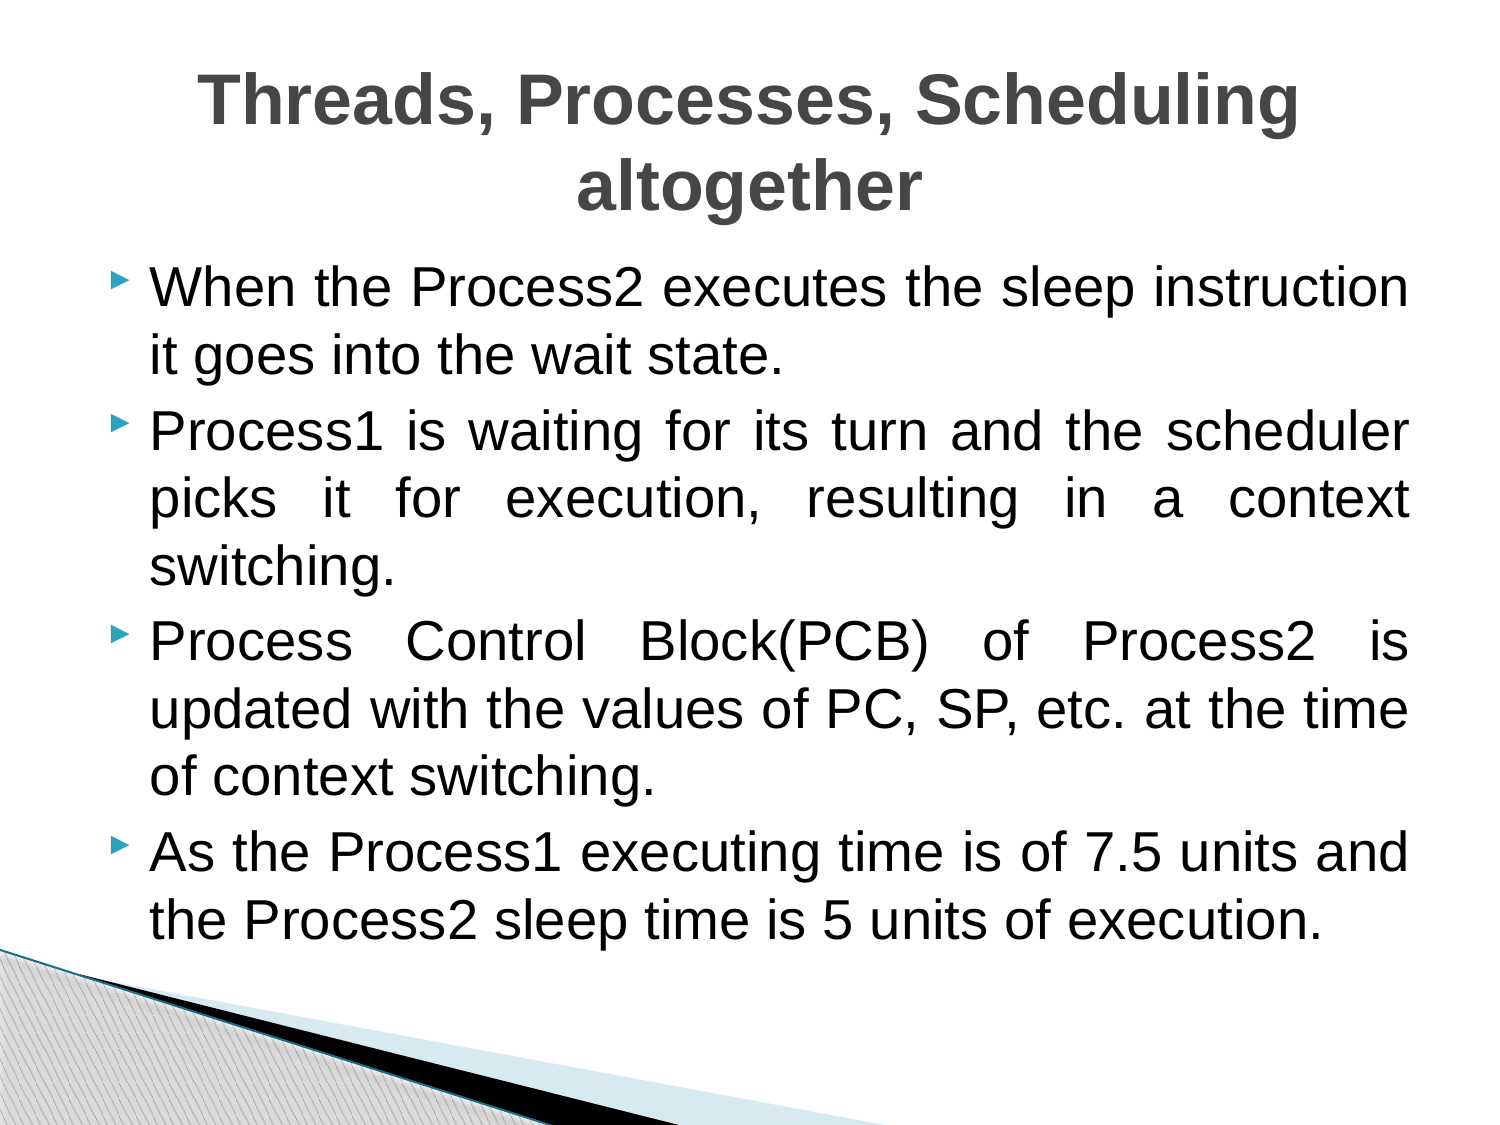

# Threads, Processes, Scheduling altogether
When the Process2 executes the sleep instruction it goes into the wait state.
Process1 is waiting for its turn and the scheduler picks it for execution, resulting in a context switching.
Process Control Block(PCB) of Process2 is updated with the values of PC, SP, etc. at the time of context switching.
As the Process1 executing time is of 7.5 units and the Process2 sleep time is 5 units of execution.